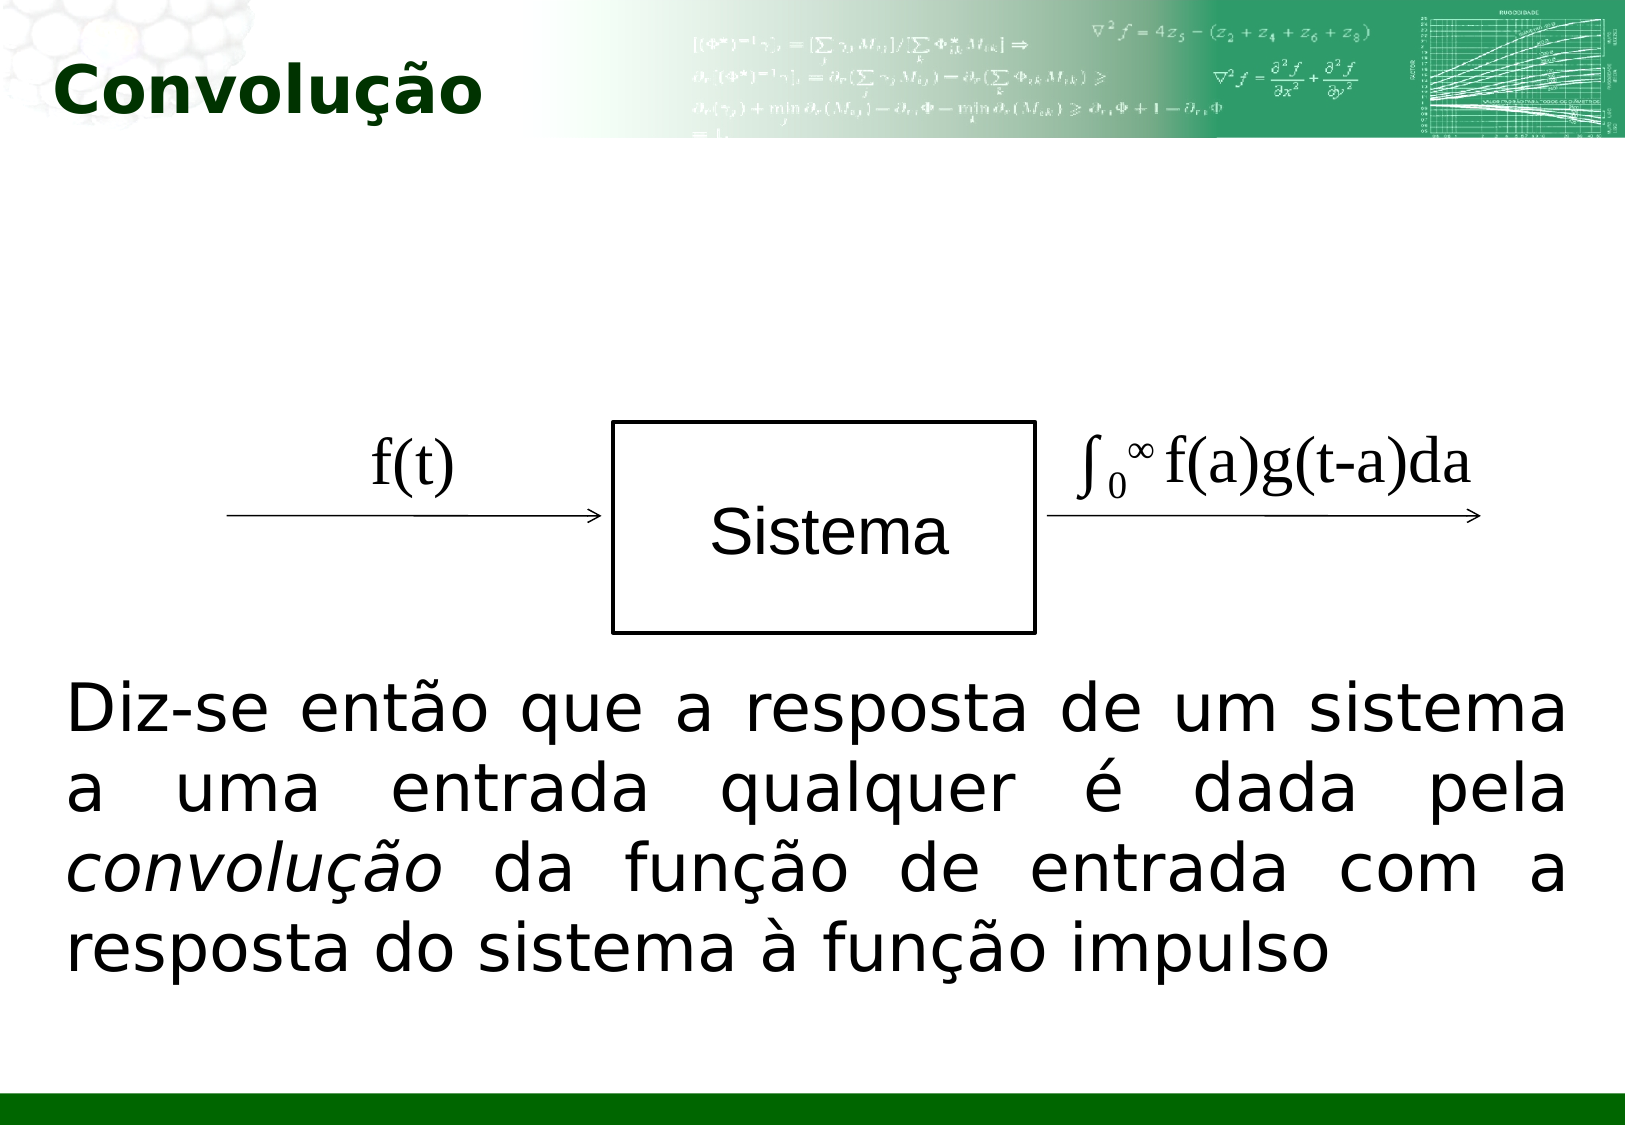

# Convolução
∫ 0∞ f(a)g(t-a)da
f(t)

Sistema
Diz-se então que a resposta de um sistema a uma entrada qualquer é dada pela convolução da função de entrada com a resposta do sistema à função impulso